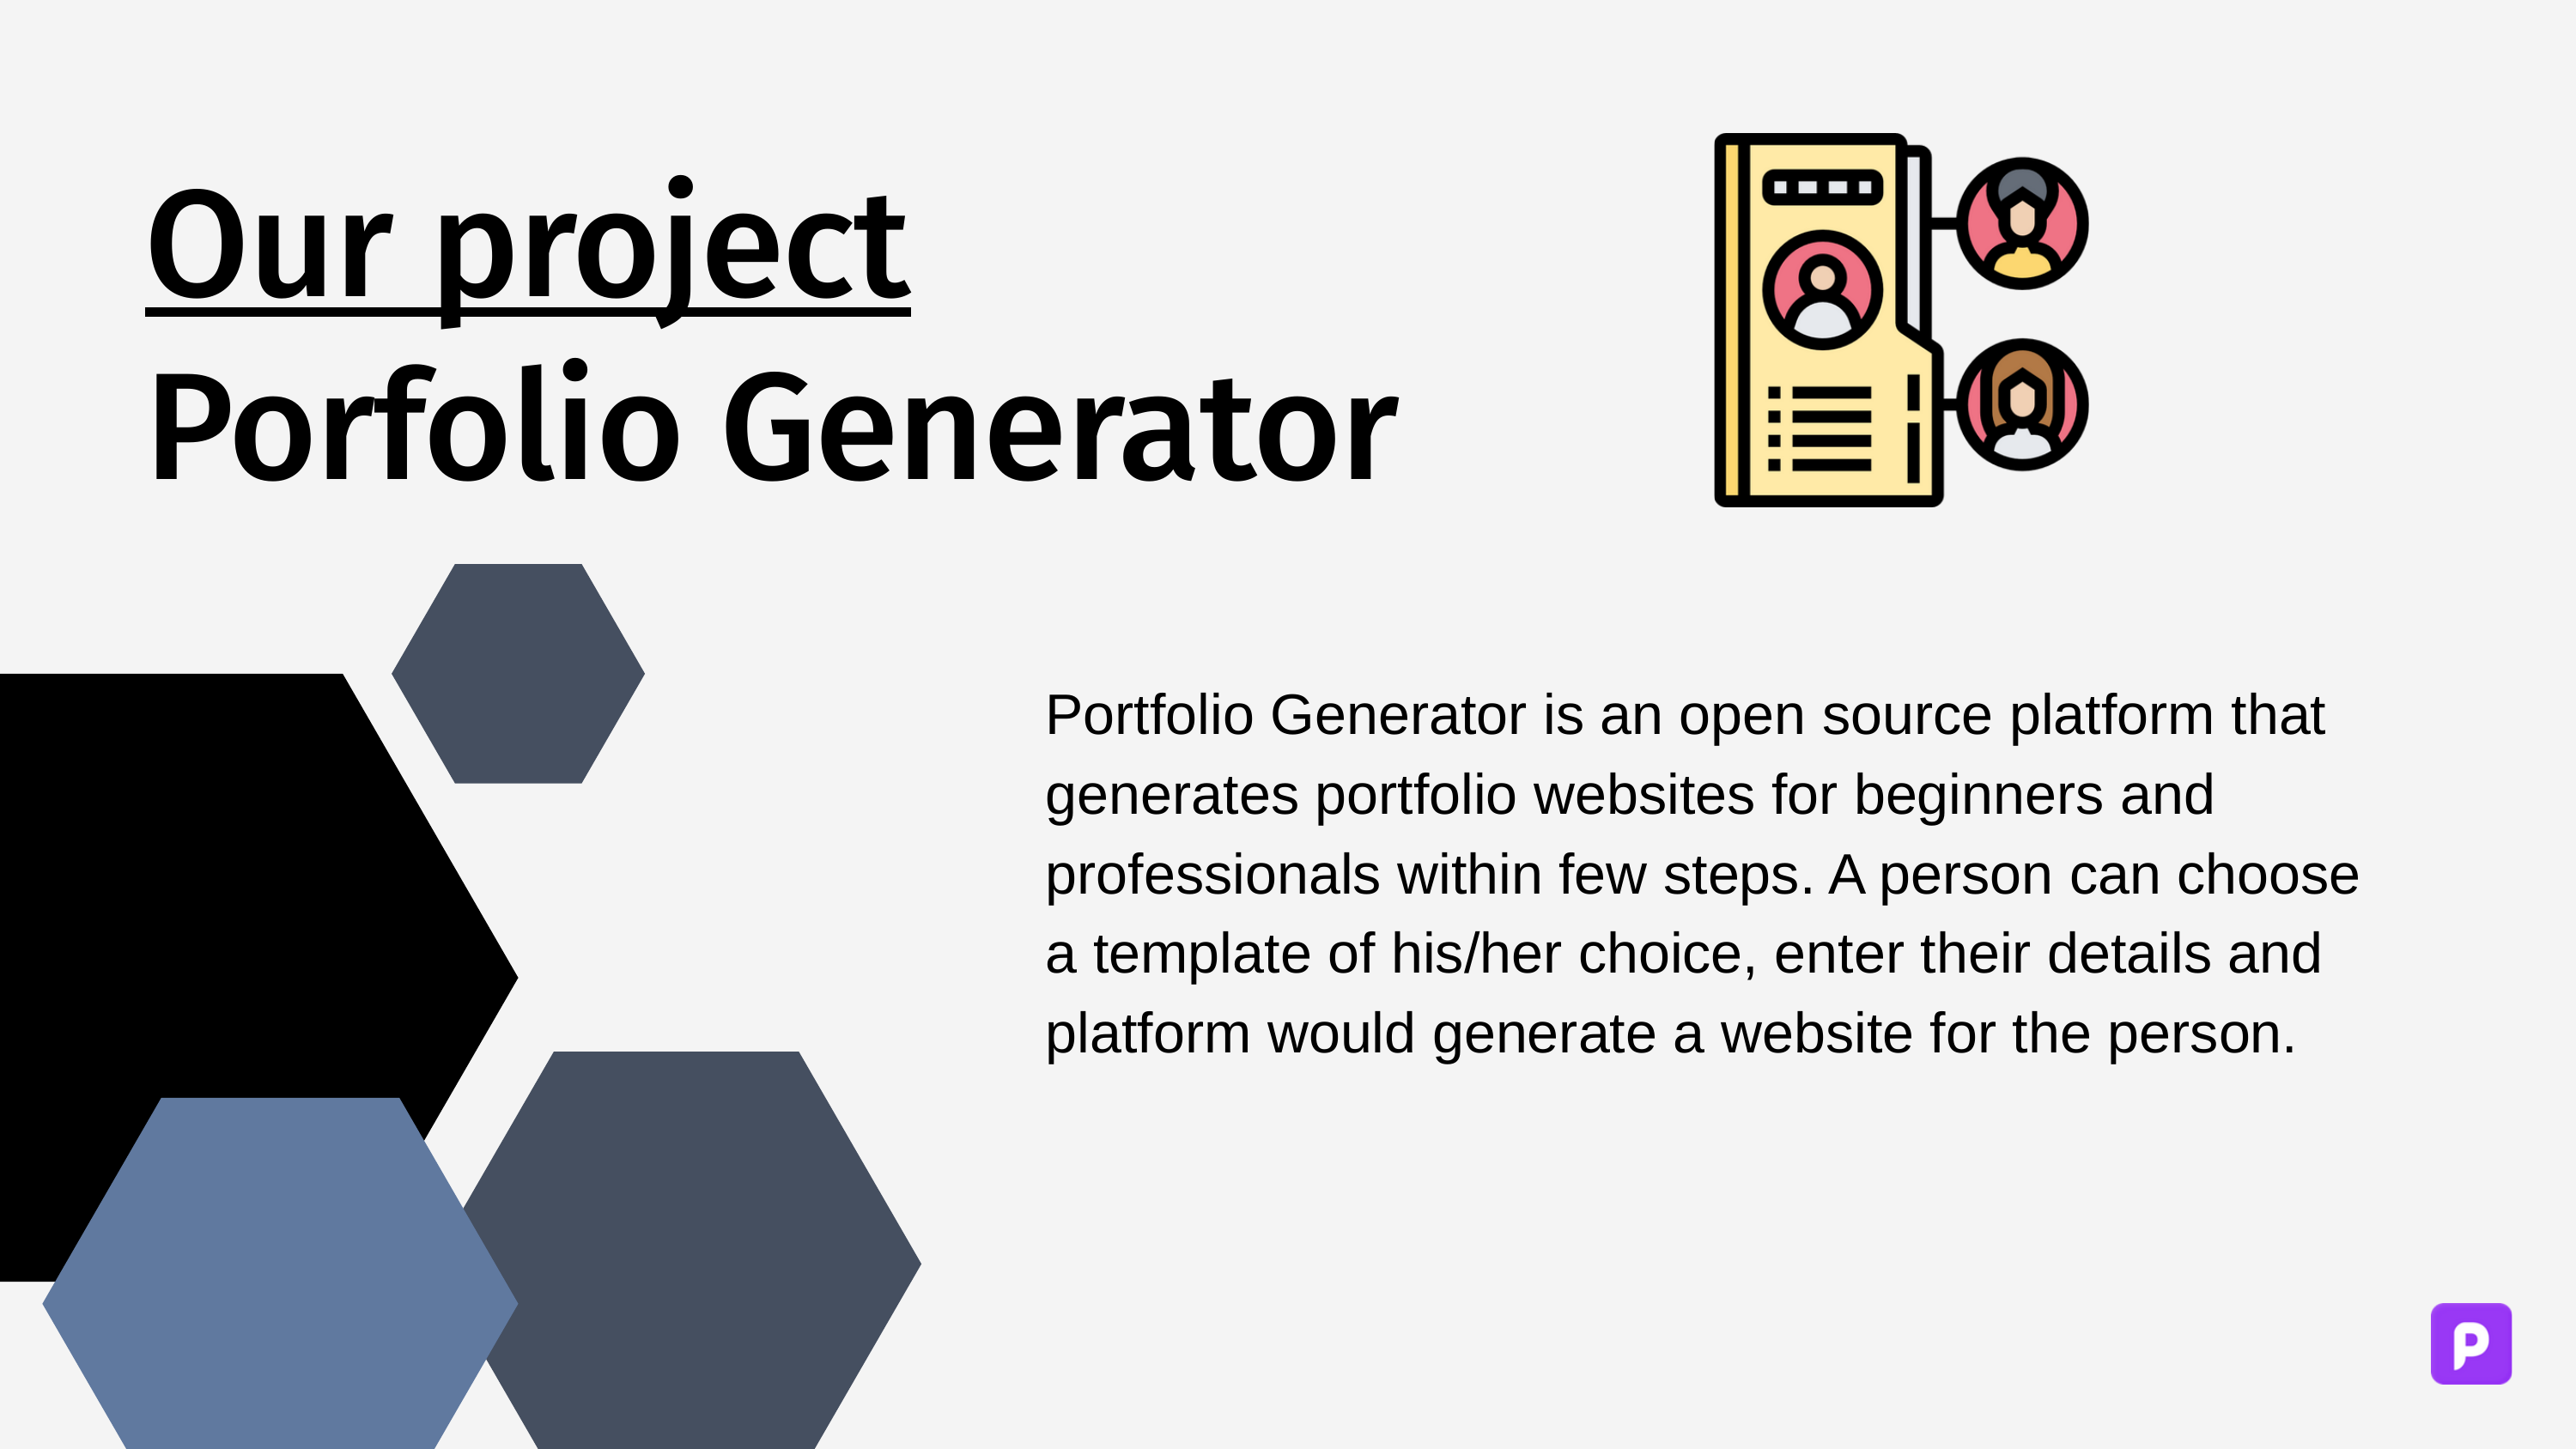

Our project
Porfolio Generator

Portfolio Generator is an open source platform that generates portfolio websites for beginners and professionals within few steps. A person can choose  a template of his/her choice, enter their details and platform would generate a website for the person.